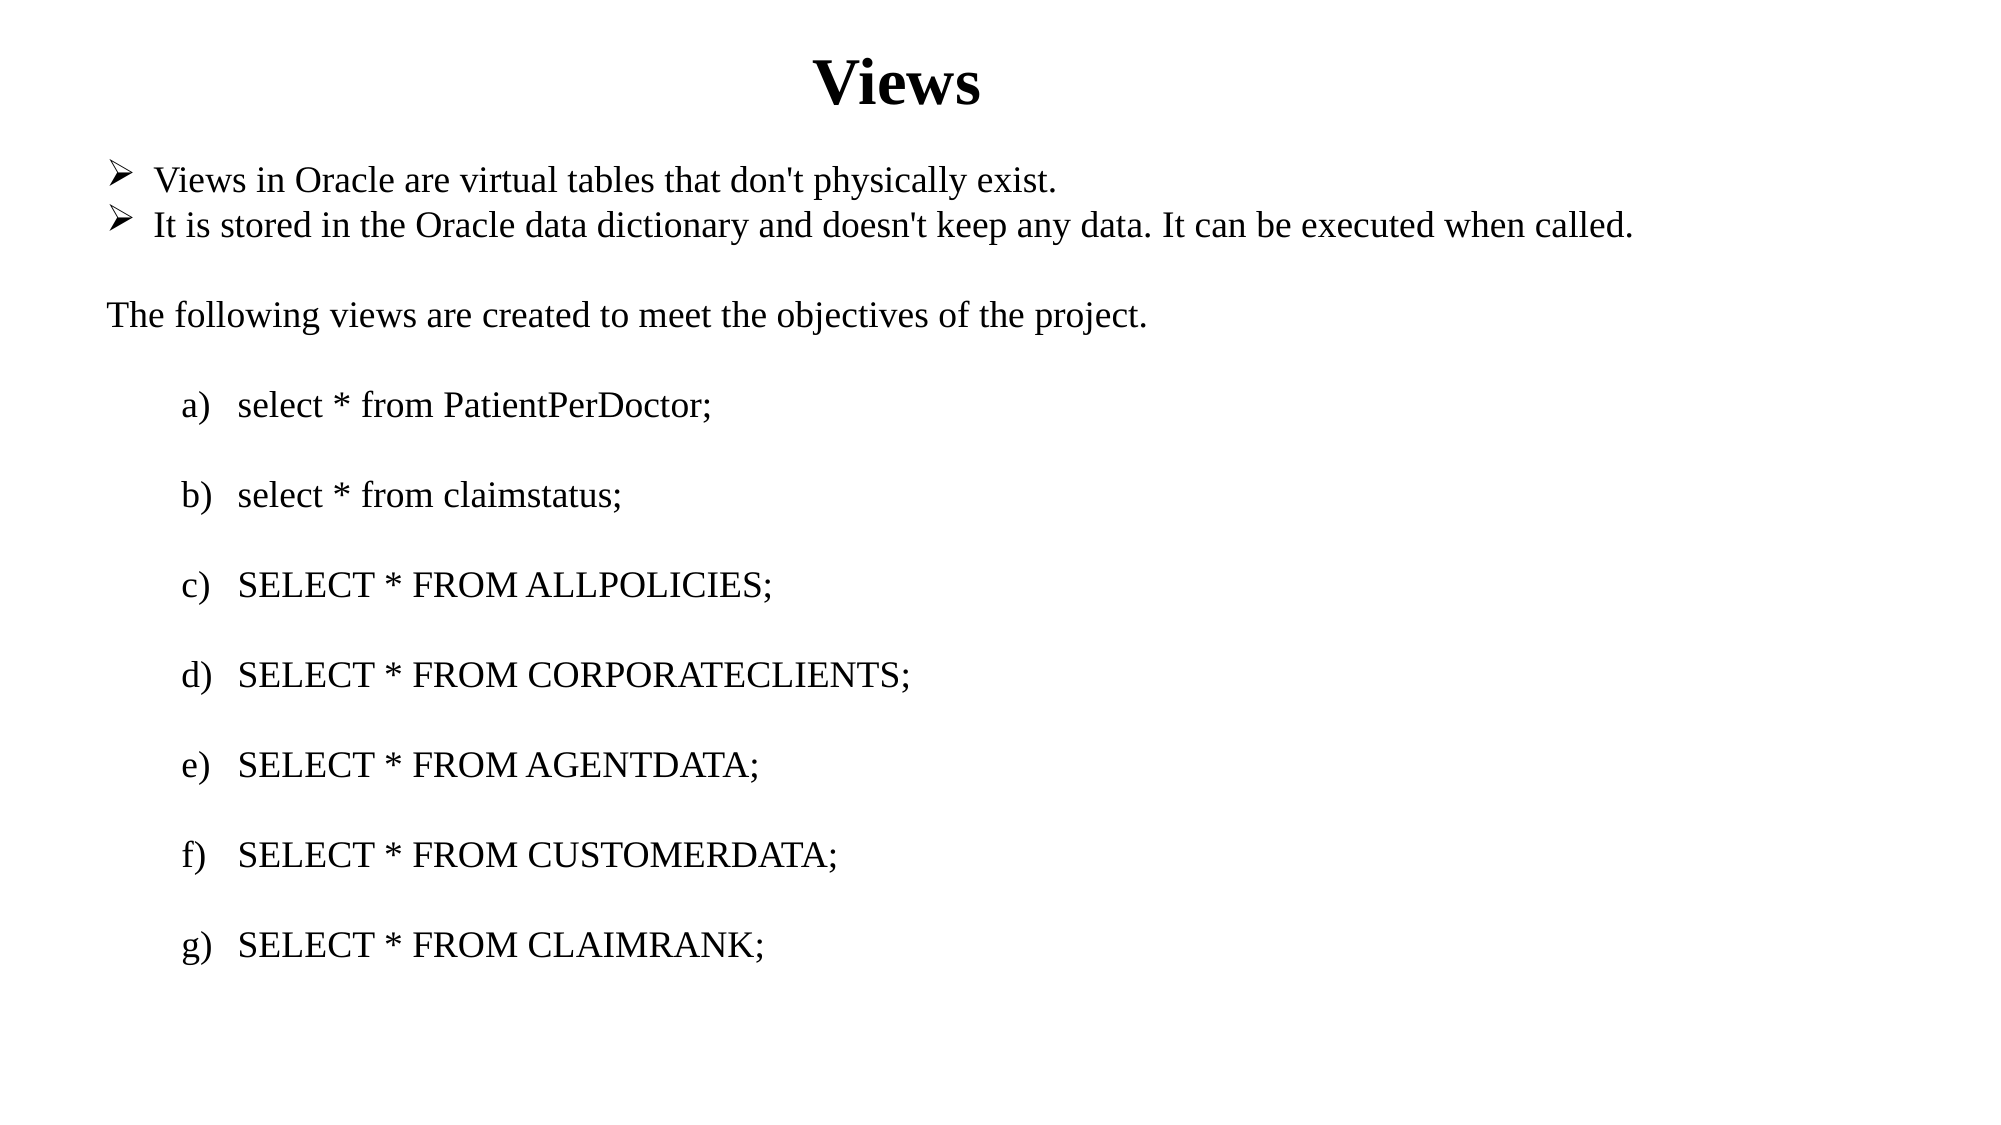

Views
Views in Oracle are virtual tables that don't physically exist.
It is stored in the Oracle data dictionary and doesn't keep any data. It can be executed when called.

The following views are created to meet the objectives of the project.

select * from PatientPerDoctor;

select * from claimstatus;

SELECT * FROM ALLPOLICIES;

SELECT * FROM CORPORATECLIENTS;

SELECT * FROM AGENTDATA;

SELECT * FROM CUSTOMERDATA;

SELECT * FROM CLAIMRANK;